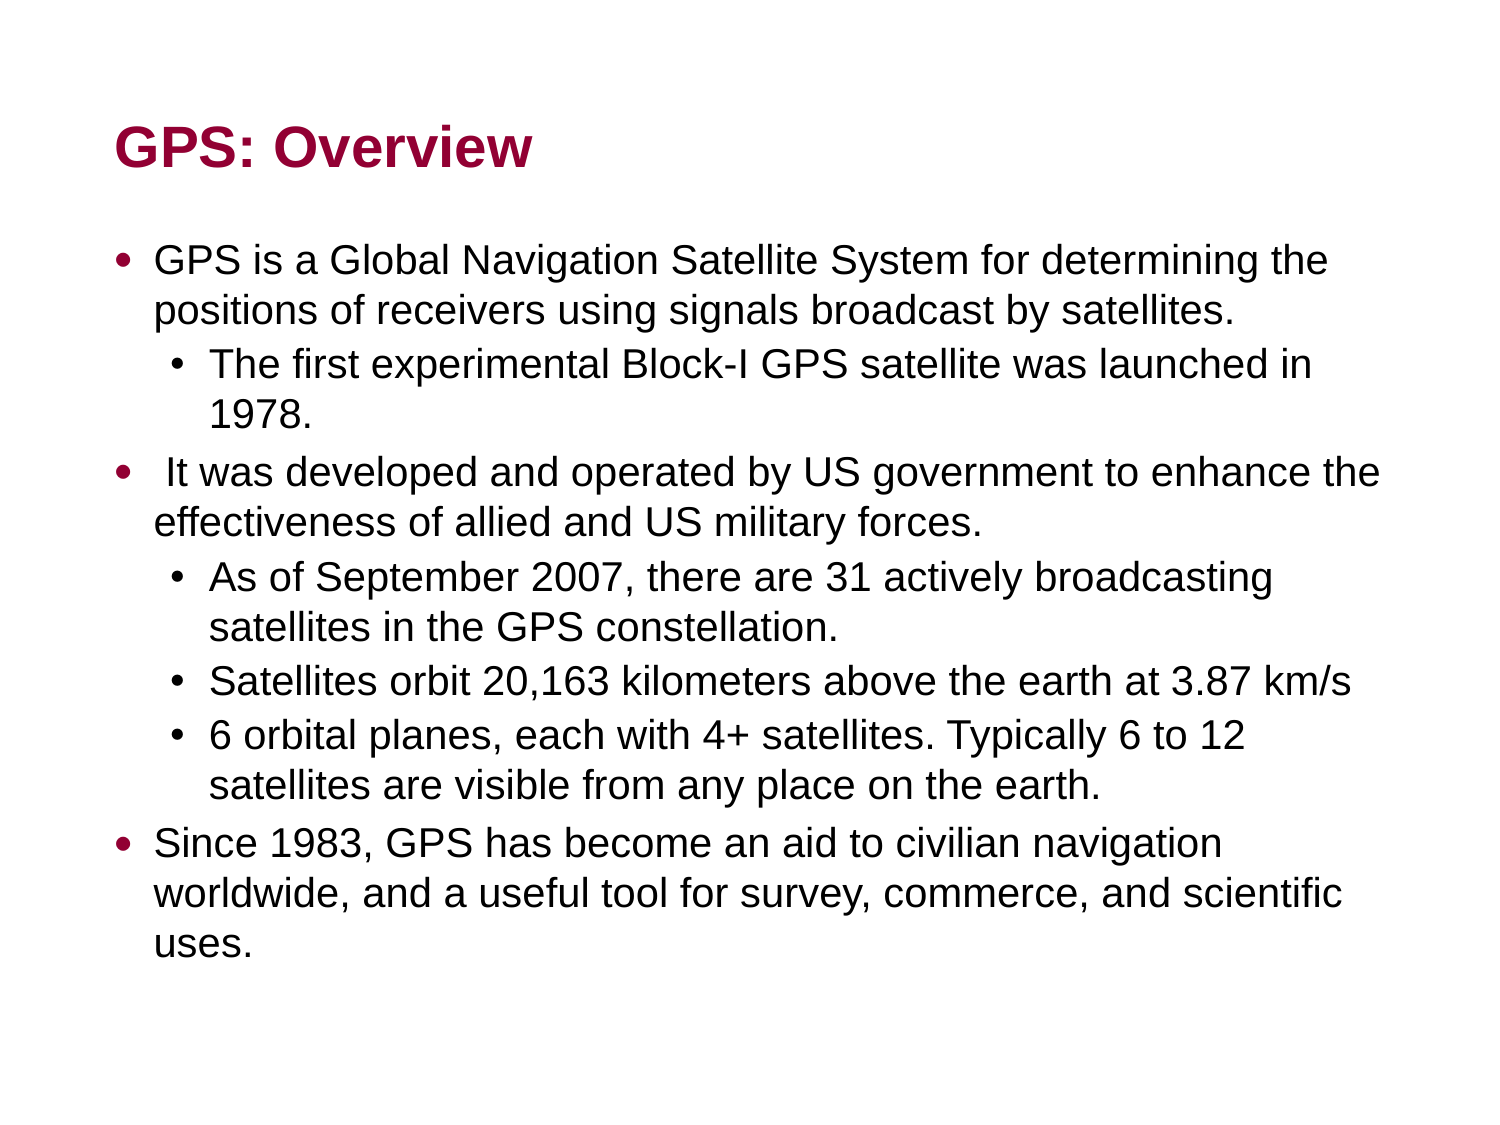

# GPS: Overview
GPS is a Global Navigation Satellite System for determining the positions of receivers using signals broadcast by satellites.
The first experimental Block-I GPS satellite was launched in 1978.
 It was developed and operated by US government to enhance the effectiveness of allied and US military forces.
As of September 2007, there are 31 actively broadcasting satellites in the GPS constellation.
Satellites orbit 20,163 kilometers above the earth at 3.87 km/s
6 orbital planes, each with 4+ satellites. Typically 6 to 12 satellites are visible from any place on the earth.
Since 1983, GPS has become an aid to civilian navigation worldwide, and a useful tool for survey, commerce, and scientific uses.
24